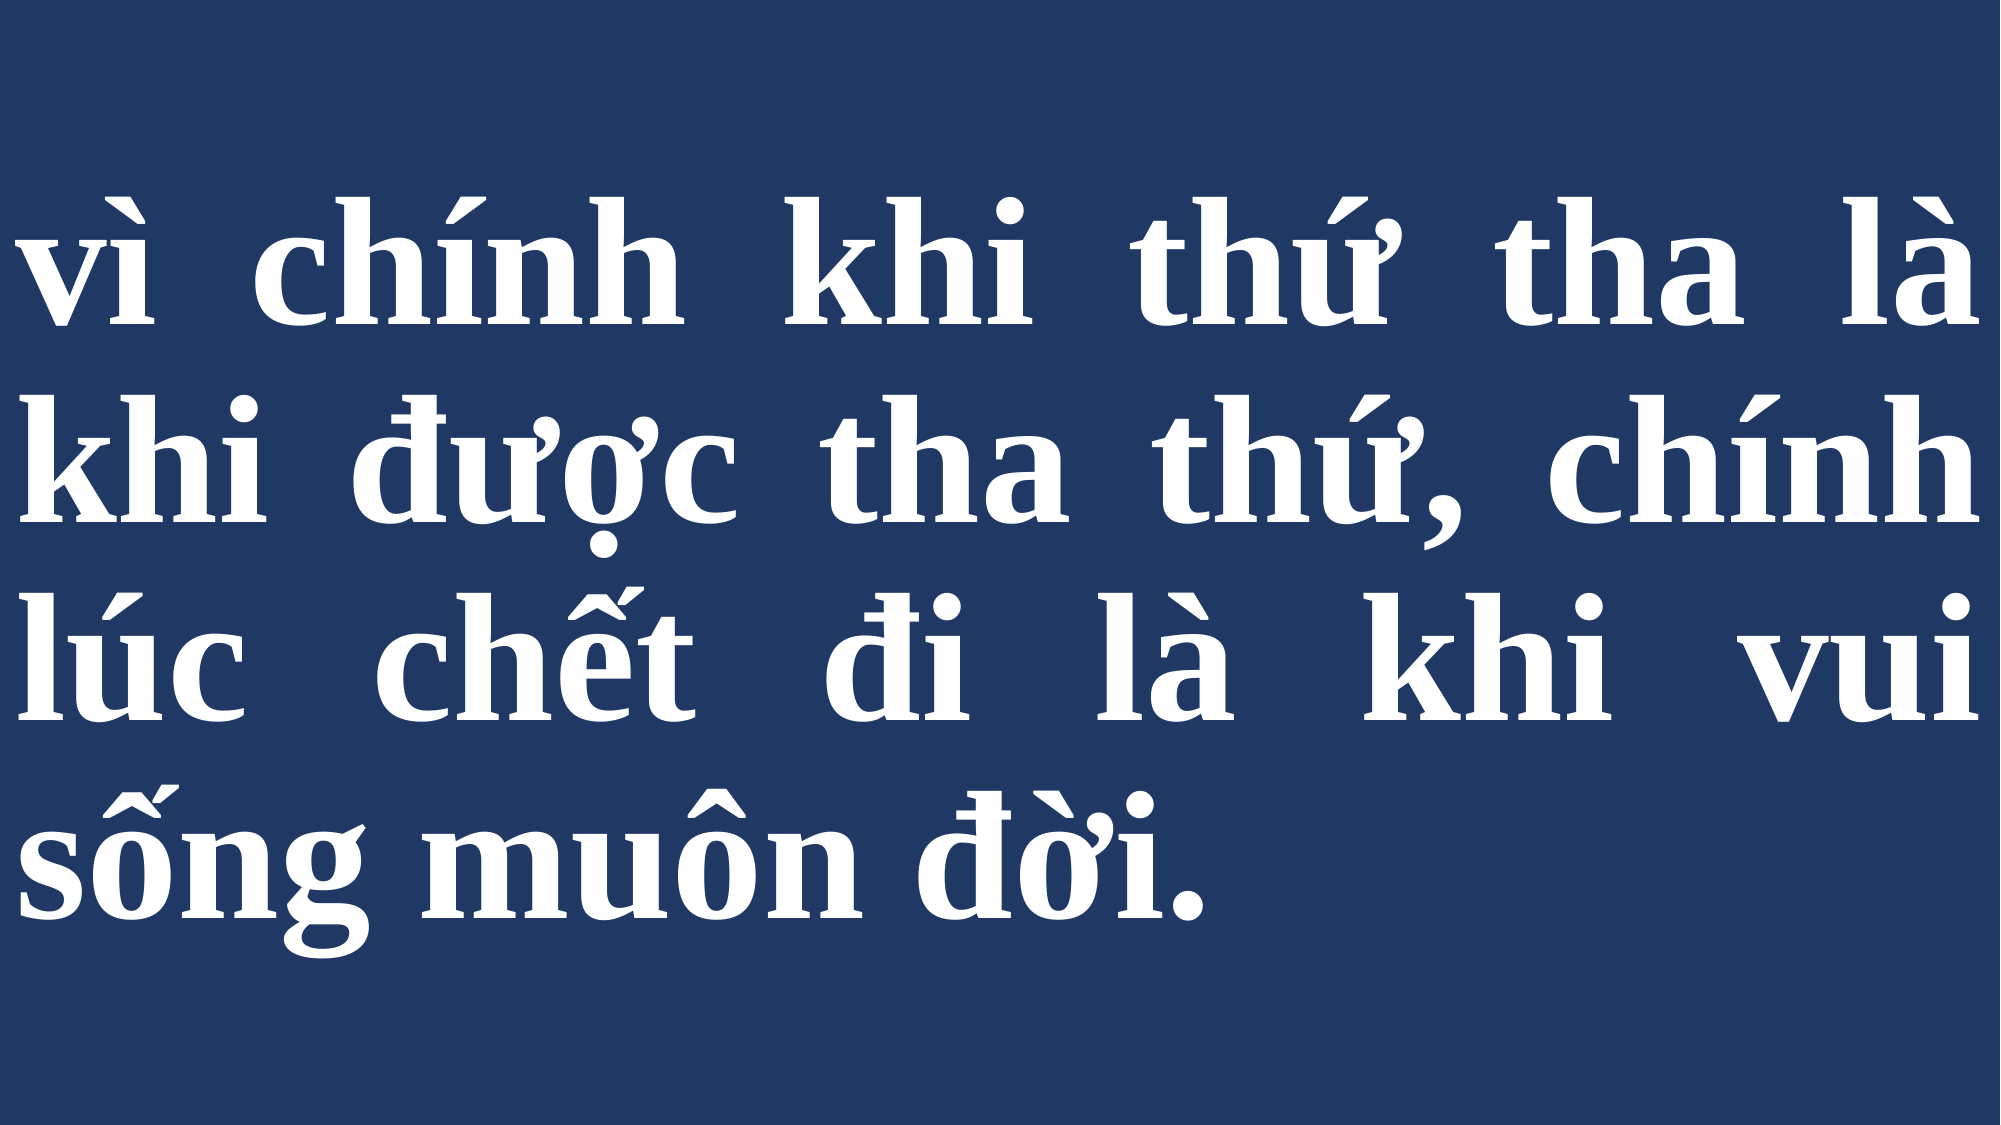

# vì chính khi thứ tha là khi được tha thứ, chính lúc chết đi là khi vui sống muôn đời.